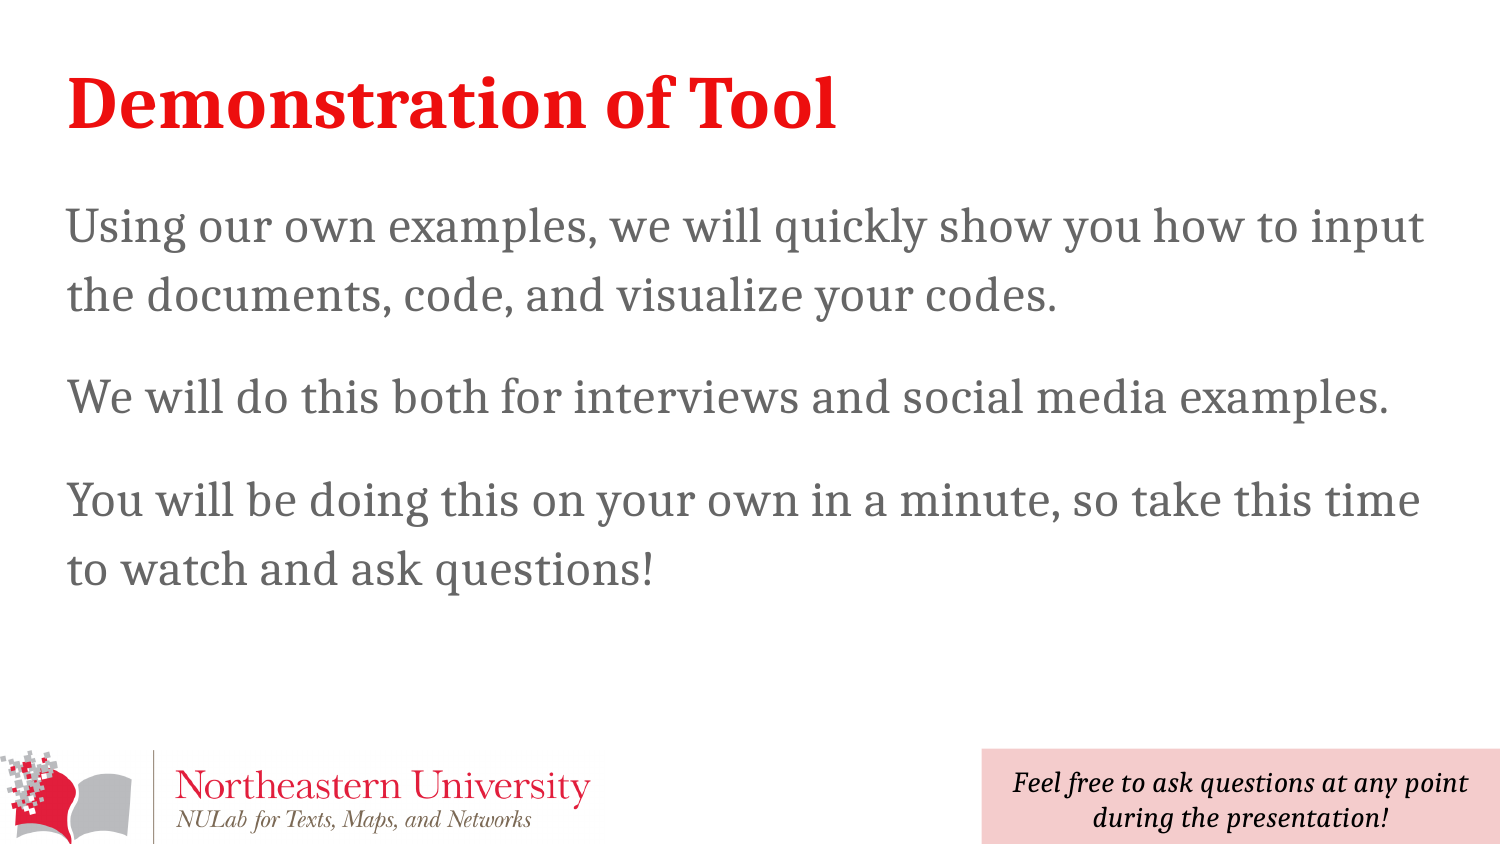

# Demonstration of Tool
Using our own examples, we will quickly show you how to input the documents, code, and visualize your codes.
We will do this both for interviews and social media examples.
You will be doing this on your own in a minute, so take this time to watch and ask questions!